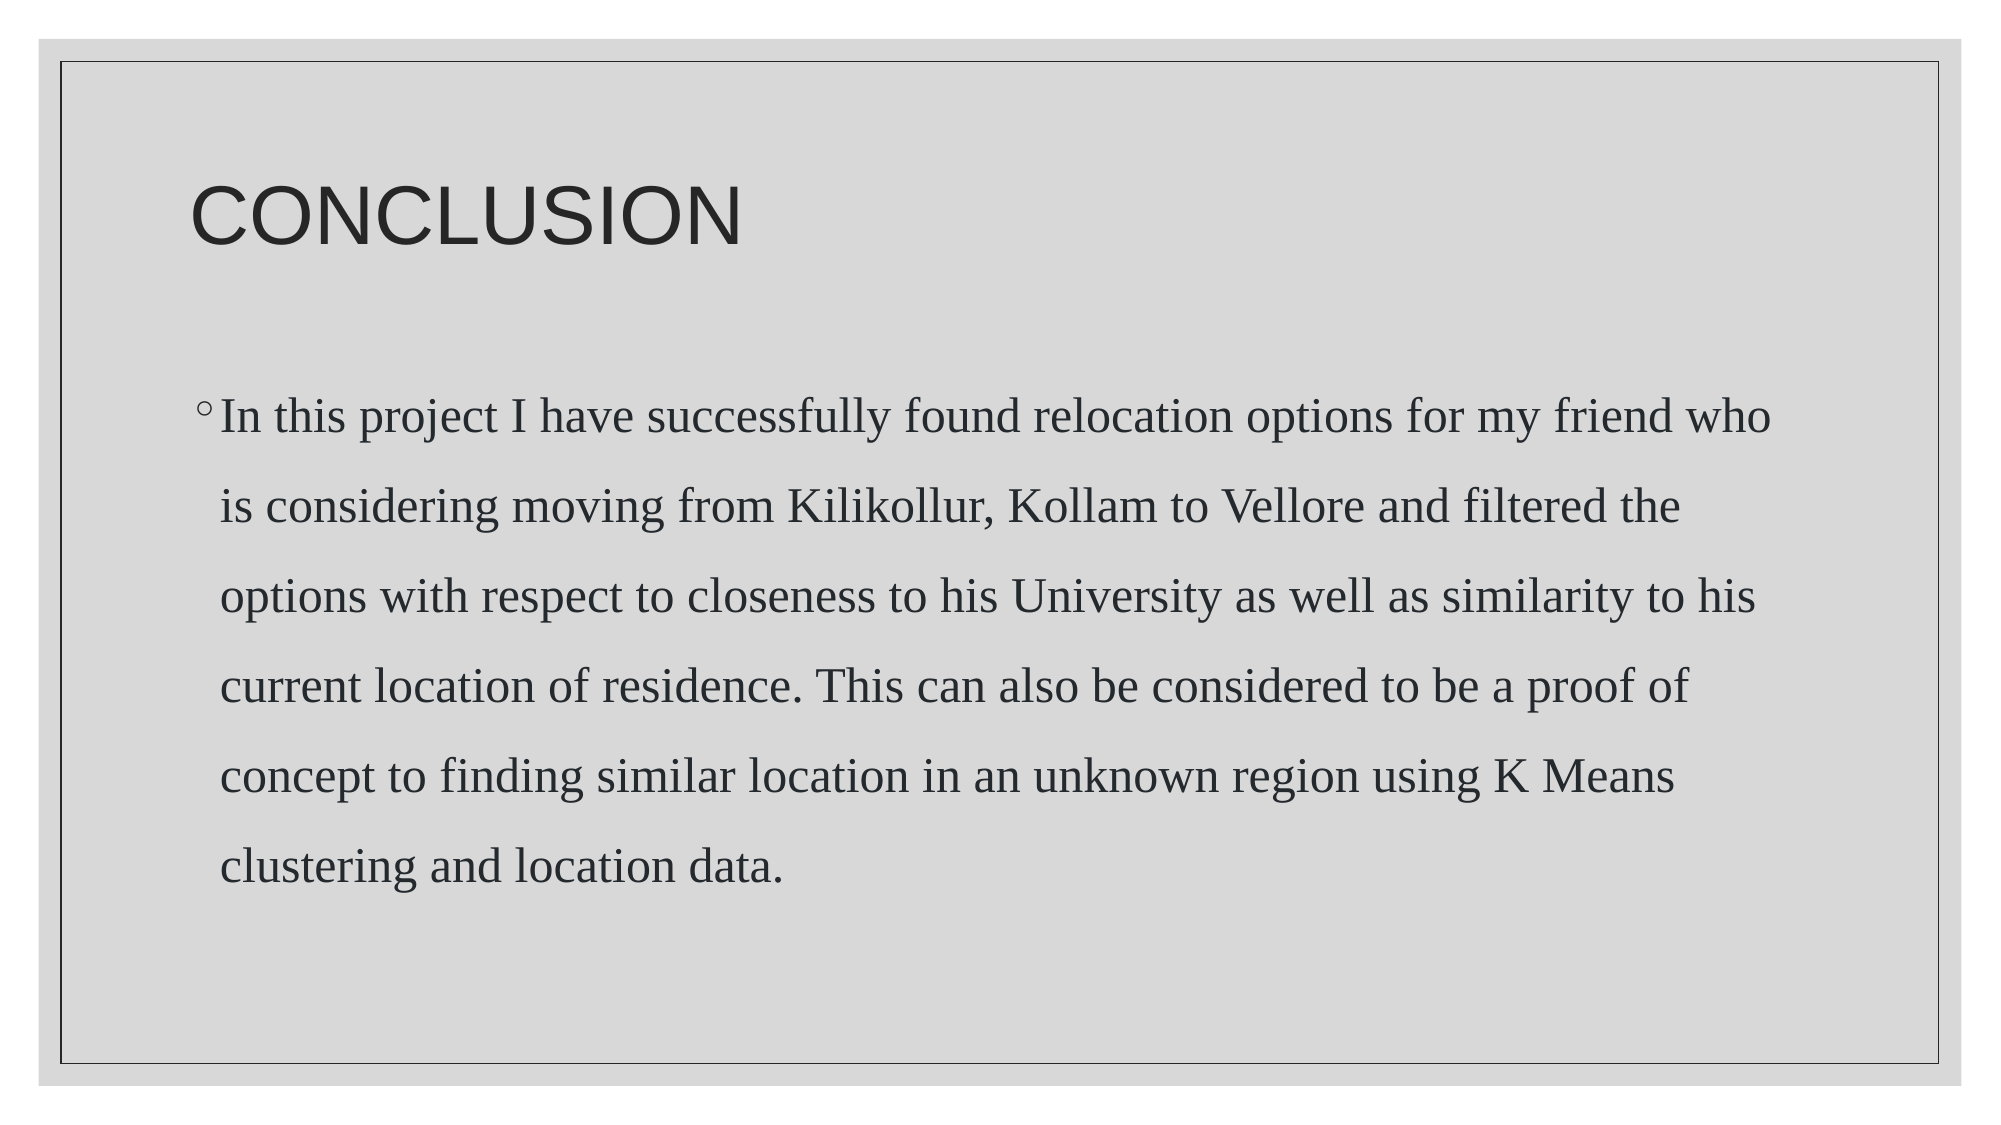

# CONCLUSION
In this project I have successfully found relocation options for my friend who is considering moving from Kilikollur, Kollam to Vellore and filtered the options with respect to closeness to his University as well as similarity to his current location of residence. This can also be considered to be a proof of concept to finding similar location in an unknown region using K Means clustering and location data.